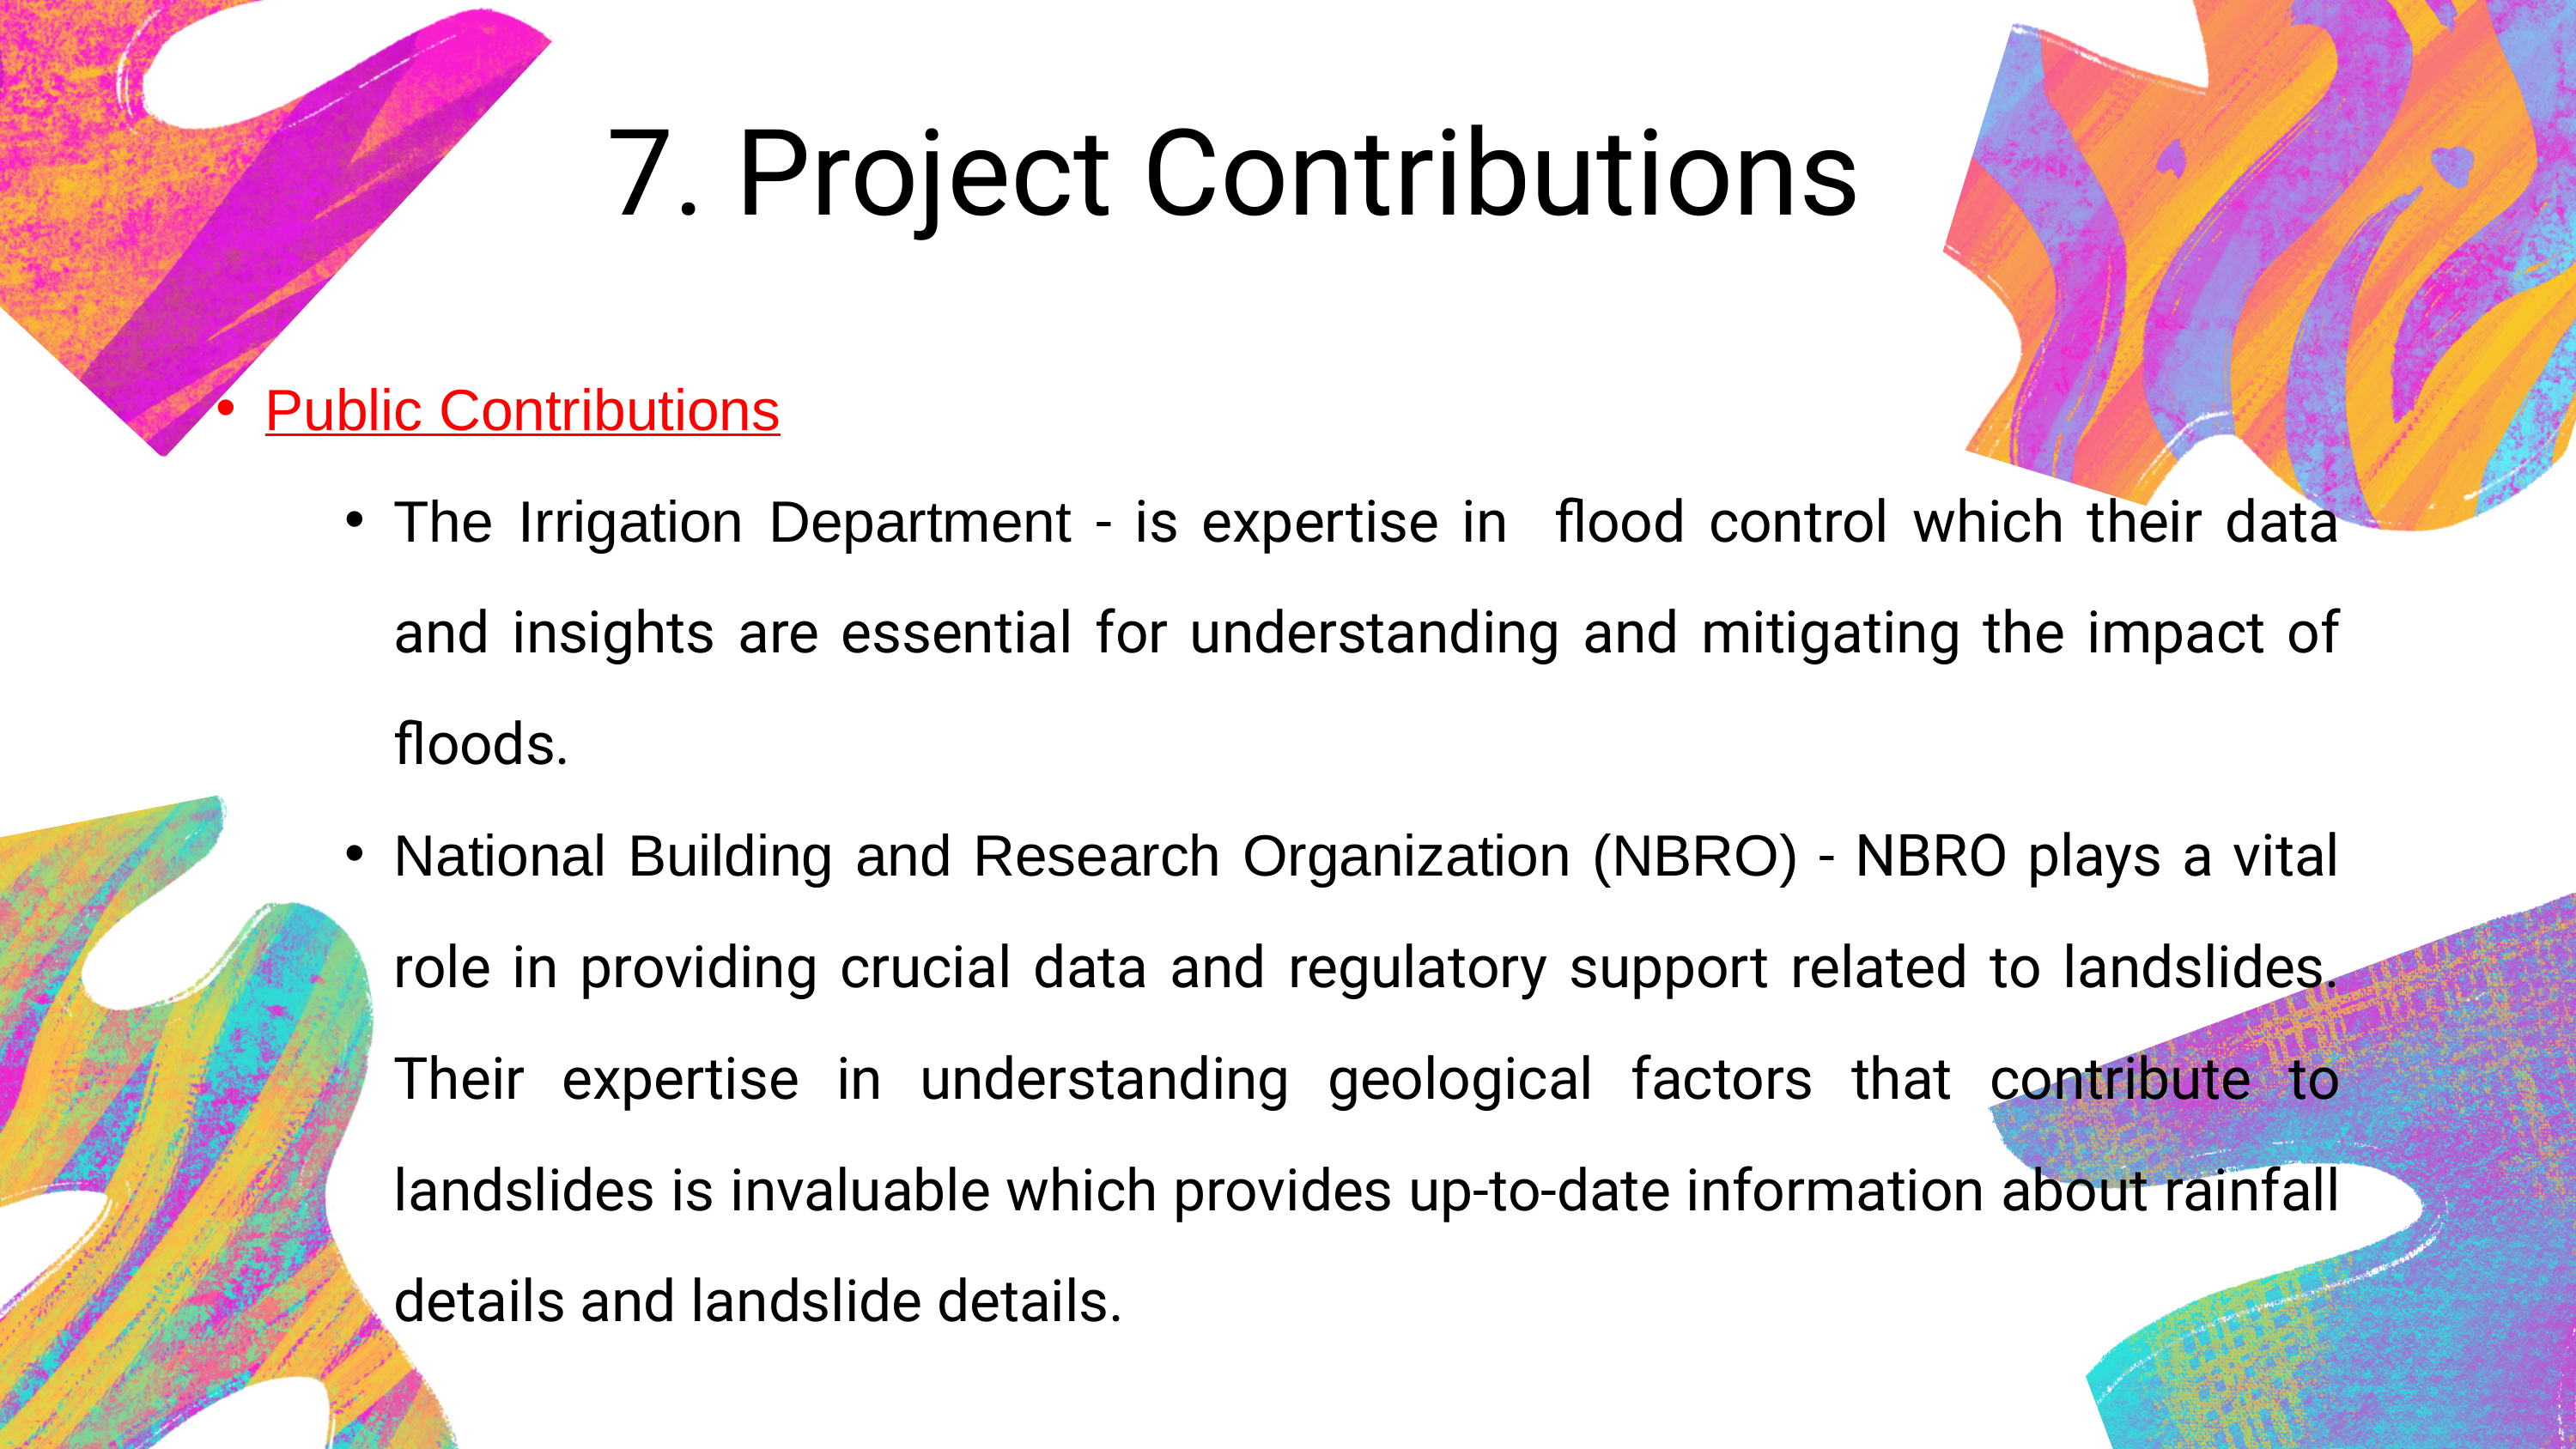

7. Project Contributions
Public Contributions
The Irrigation Department - is expertise in  flood control which their data and insights are essential for understanding and mitigating the impact of floods.
National Building and Research Organization (NBRO) - NBRO plays a vital role in providing crucial data and regulatory support related to landslides. Their expertise in understanding geological factors that contribute to landslides is invaluable which provides up-to-date information about rainfall details and landslide details.